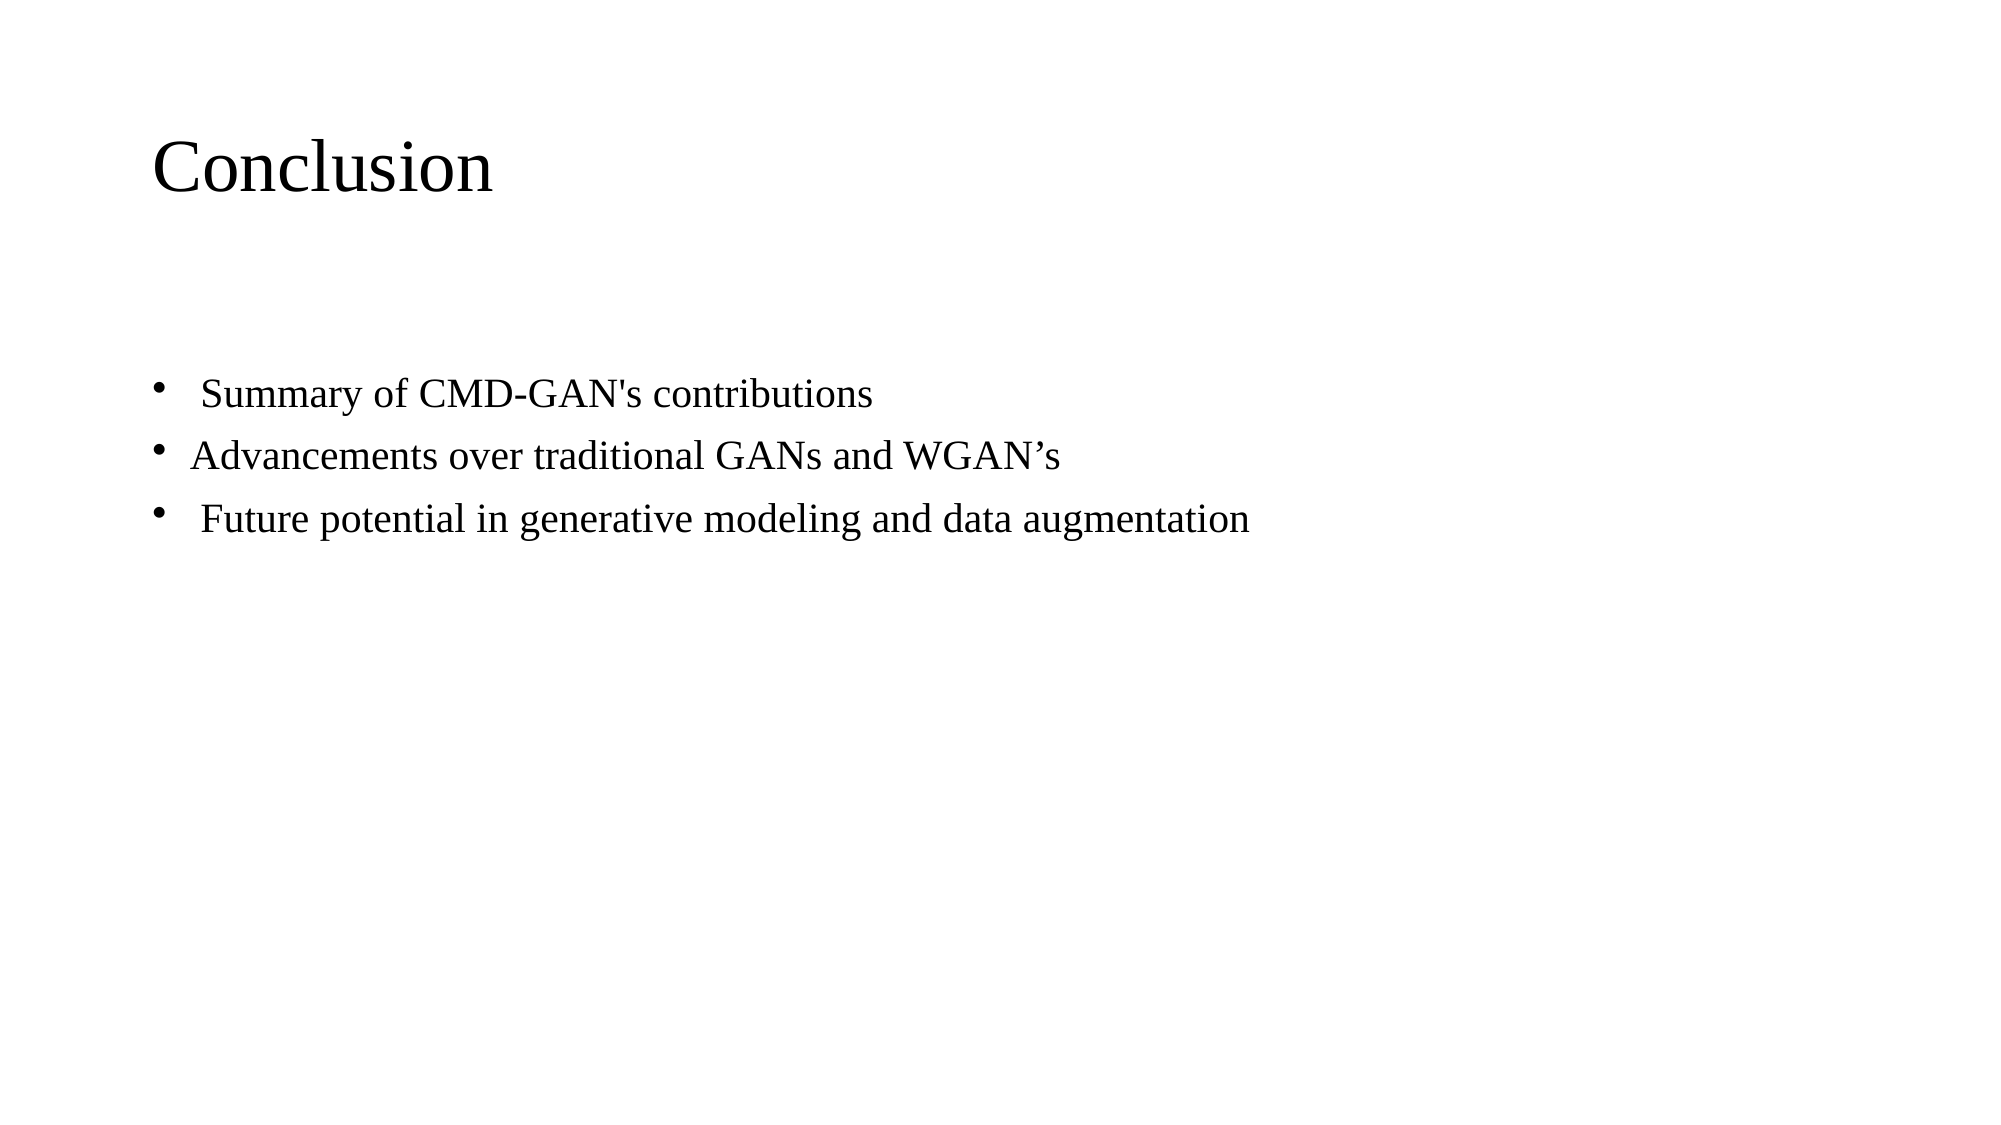

# Conclusion

 Summary of CMD-GAN's contributions
Advancements over traditional GANs and WGAN’s
 Future potential in generative modeling and data augmentation